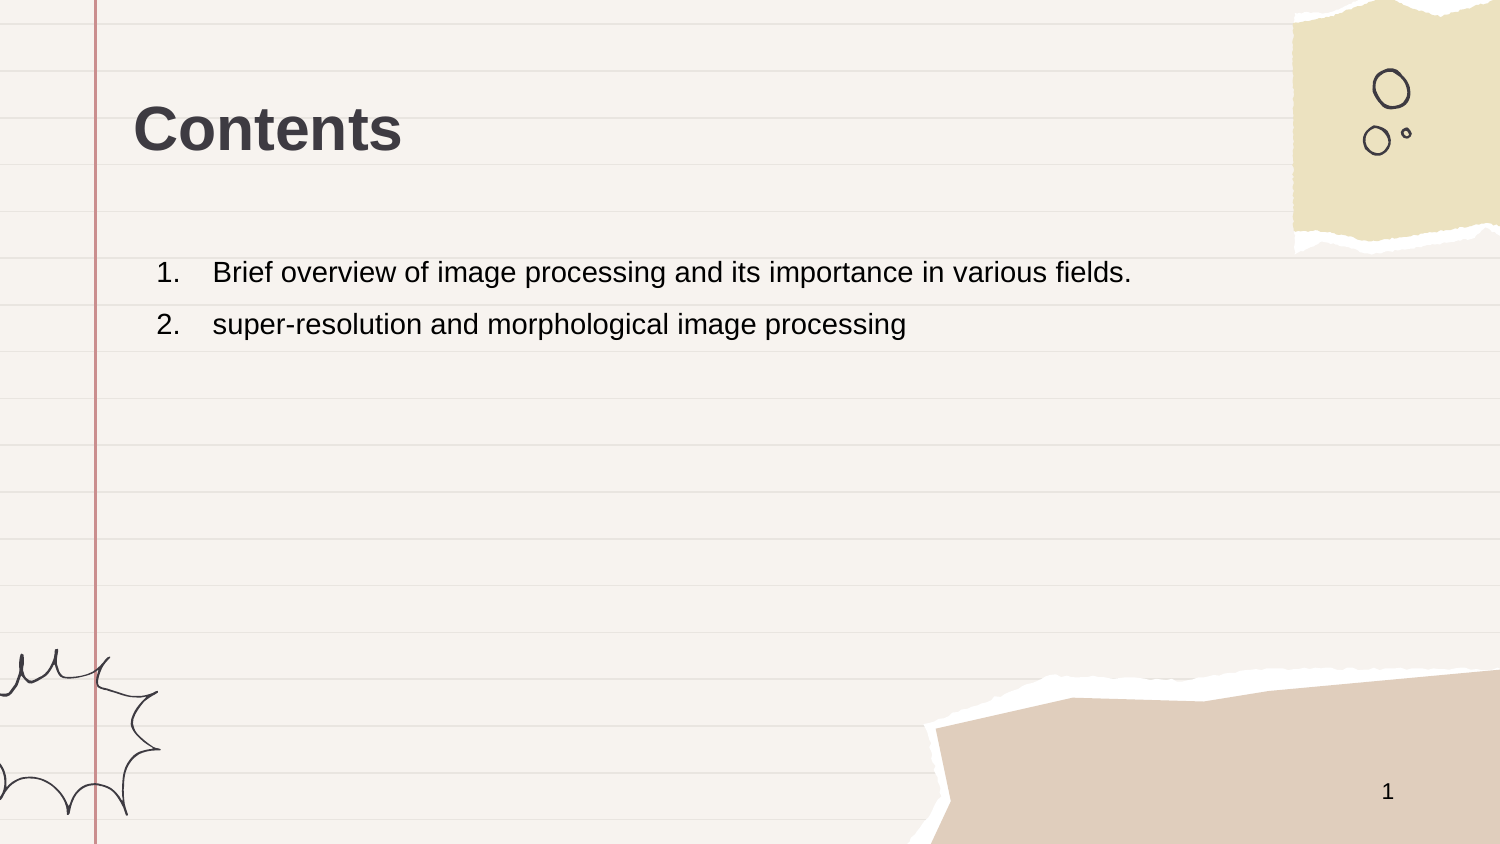

# Contents
Brief overview of image processing and its importance in various fields.
super-resolution and morphological image processing
1